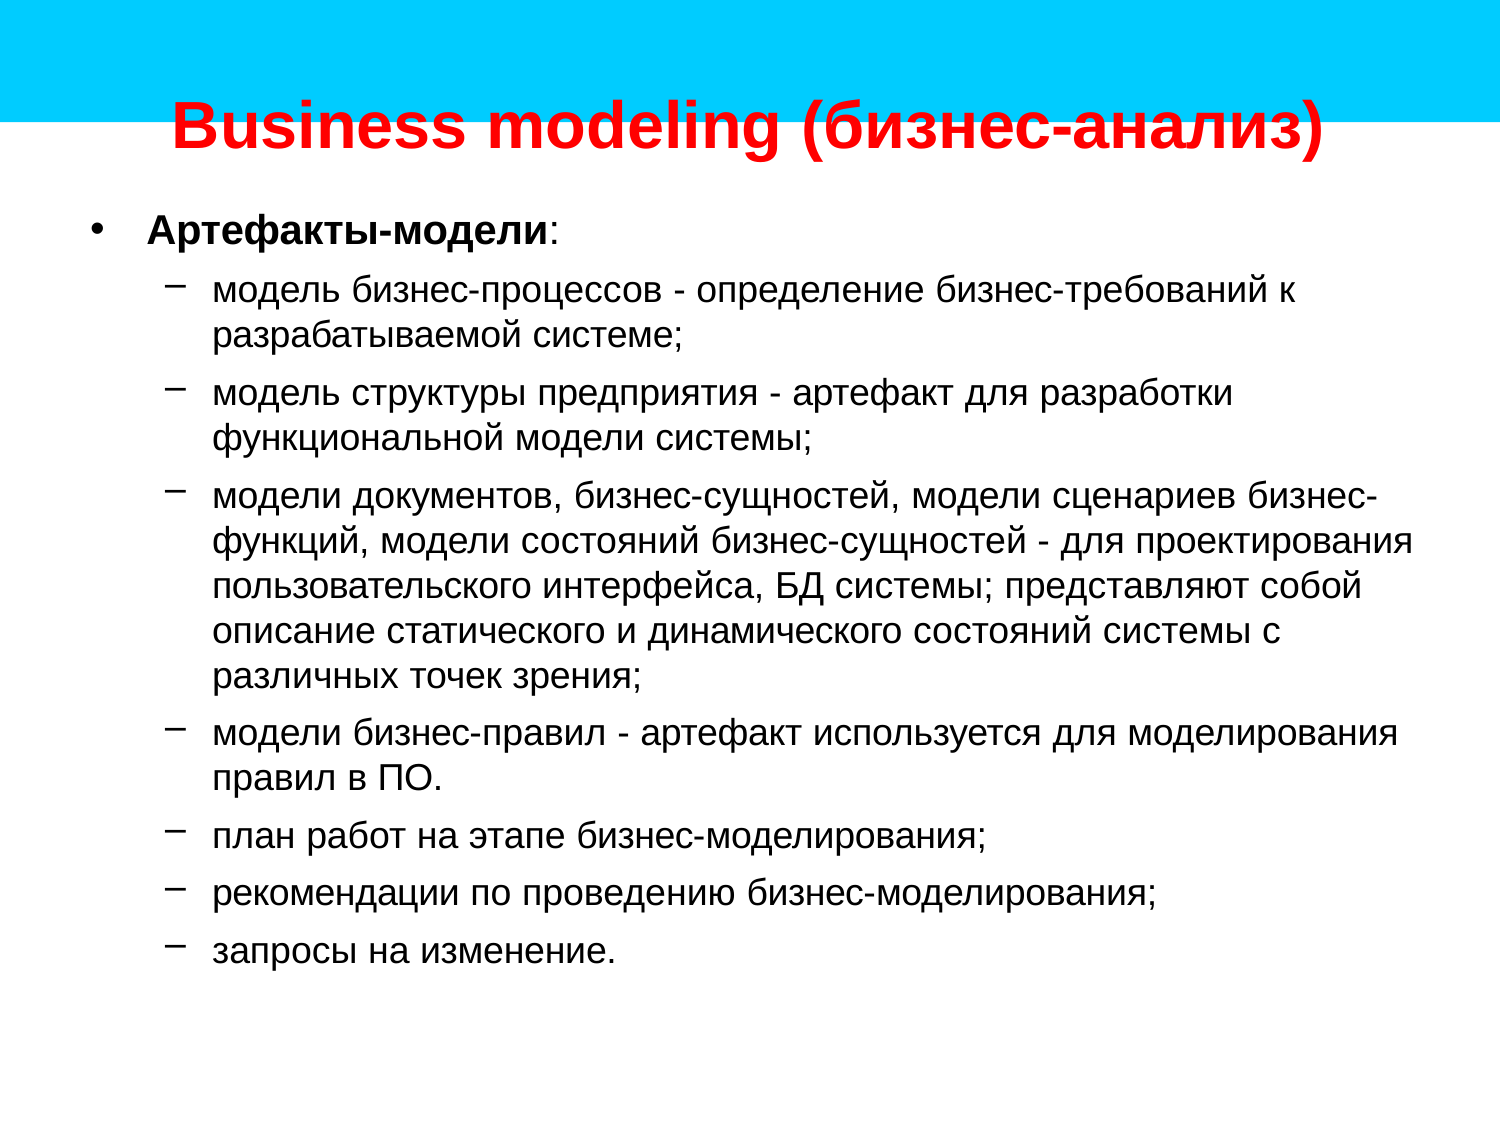

# Business modeling (бизнес-анализ)
Артефакты-модели:
модель бизнес-процессов - определение бизнес-требований к разрабатываемой системе;
модель структуры предприятия - артефакт для разработки
функциональной модели системы;
модели документов, бизнес-сущностей, модели сценариев бизнес- функций, модели состояний бизнес-сущностей - для проектирования пользовательского интерфейса, БД системы; представляют собой описание статического и динамического состояний системы с различных точек зрения;
модели бизнес-правил - артефакт используется для моделирования правил в ПО.
план работ на этапе бизнес-моделирования;
рекомендации по проведению бизнес-моделирования;
запросы на изменение.